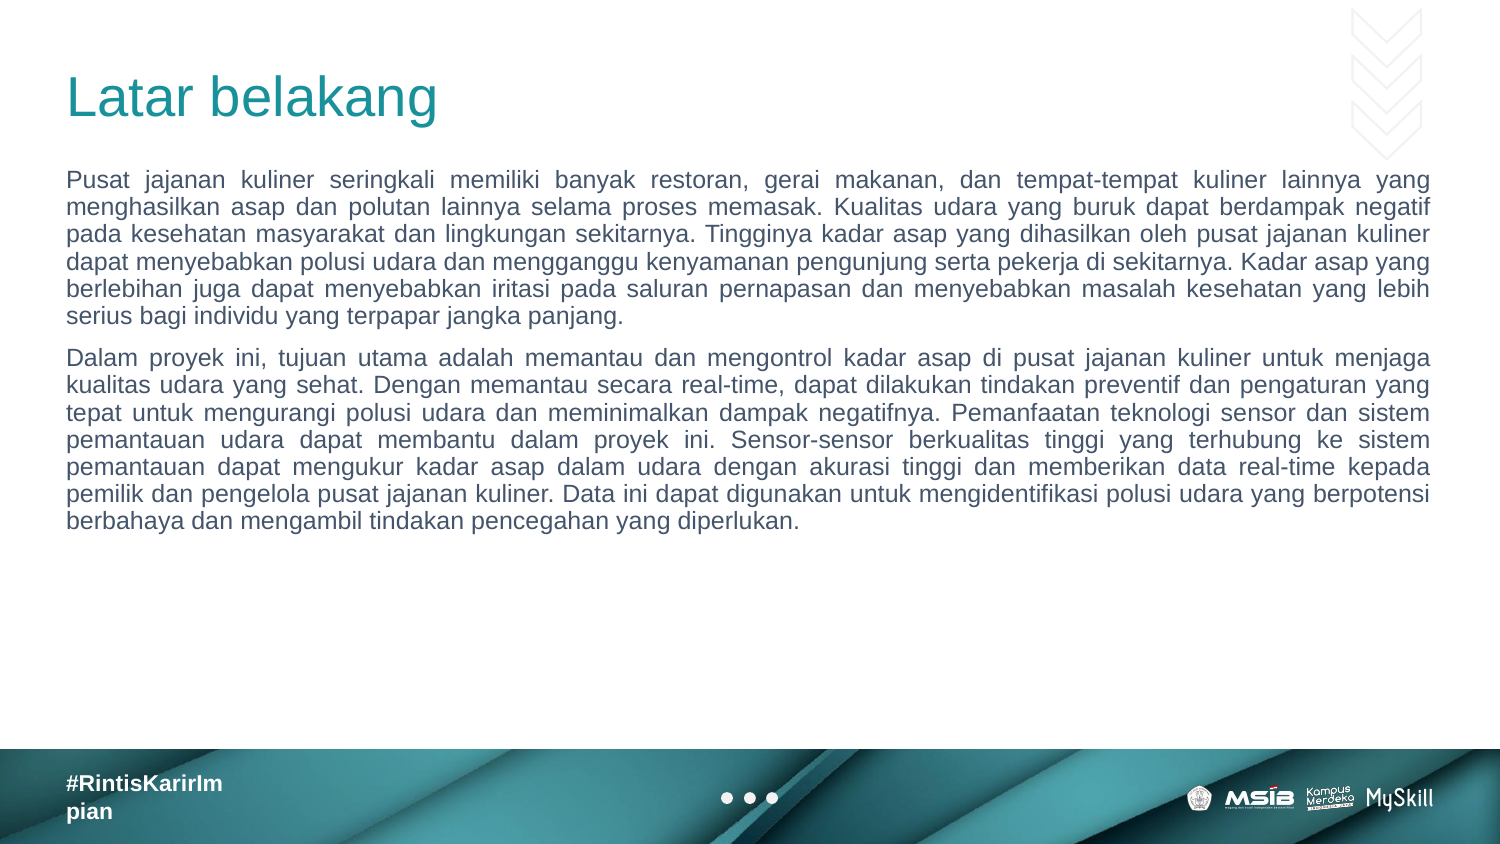

# Latar belakang
Pusat jajanan kuliner seringkali memiliki banyak restoran, gerai makanan, dan tempat-tempat kuliner lainnya yang menghasilkan asap dan polutan lainnya selama proses memasak. Kualitas udara yang buruk dapat berdampak negatif pada kesehatan masyarakat dan lingkungan sekitarnya. Tingginya kadar asap yang dihasilkan oleh pusat jajanan kuliner dapat menyebabkan polusi udara dan mengganggu kenyamanan pengunjung serta pekerja di sekitarnya. Kadar asap yang berlebihan juga dapat menyebabkan iritasi pada saluran pernapasan dan menyebabkan masalah kesehatan yang lebih serius bagi individu yang terpapar jangka panjang.
Dalam proyek ini, tujuan utama adalah memantau dan mengontrol kadar asap di pusat jajanan kuliner untuk menjaga kualitas udara yang sehat. Dengan memantau secara real-time, dapat dilakukan tindakan preventif dan pengaturan yang tepat untuk mengurangi polusi udara dan meminimalkan dampak negatifnya. Pemanfaatan teknologi sensor dan sistem pemantauan udara dapat membantu dalam proyek ini. Sensor-sensor berkualitas tinggi yang terhubung ke sistem pemantauan dapat mengukur kadar asap dalam udara dengan akurasi tinggi dan memberikan data real-time kepada pemilik dan pengelola pusat jajanan kuliner. Data ini dapat digunakan untuk mengidentifikasi polusi udara yang berpotensi berbahaya dan mengambil tindakan pencegahan yang diperlukan.